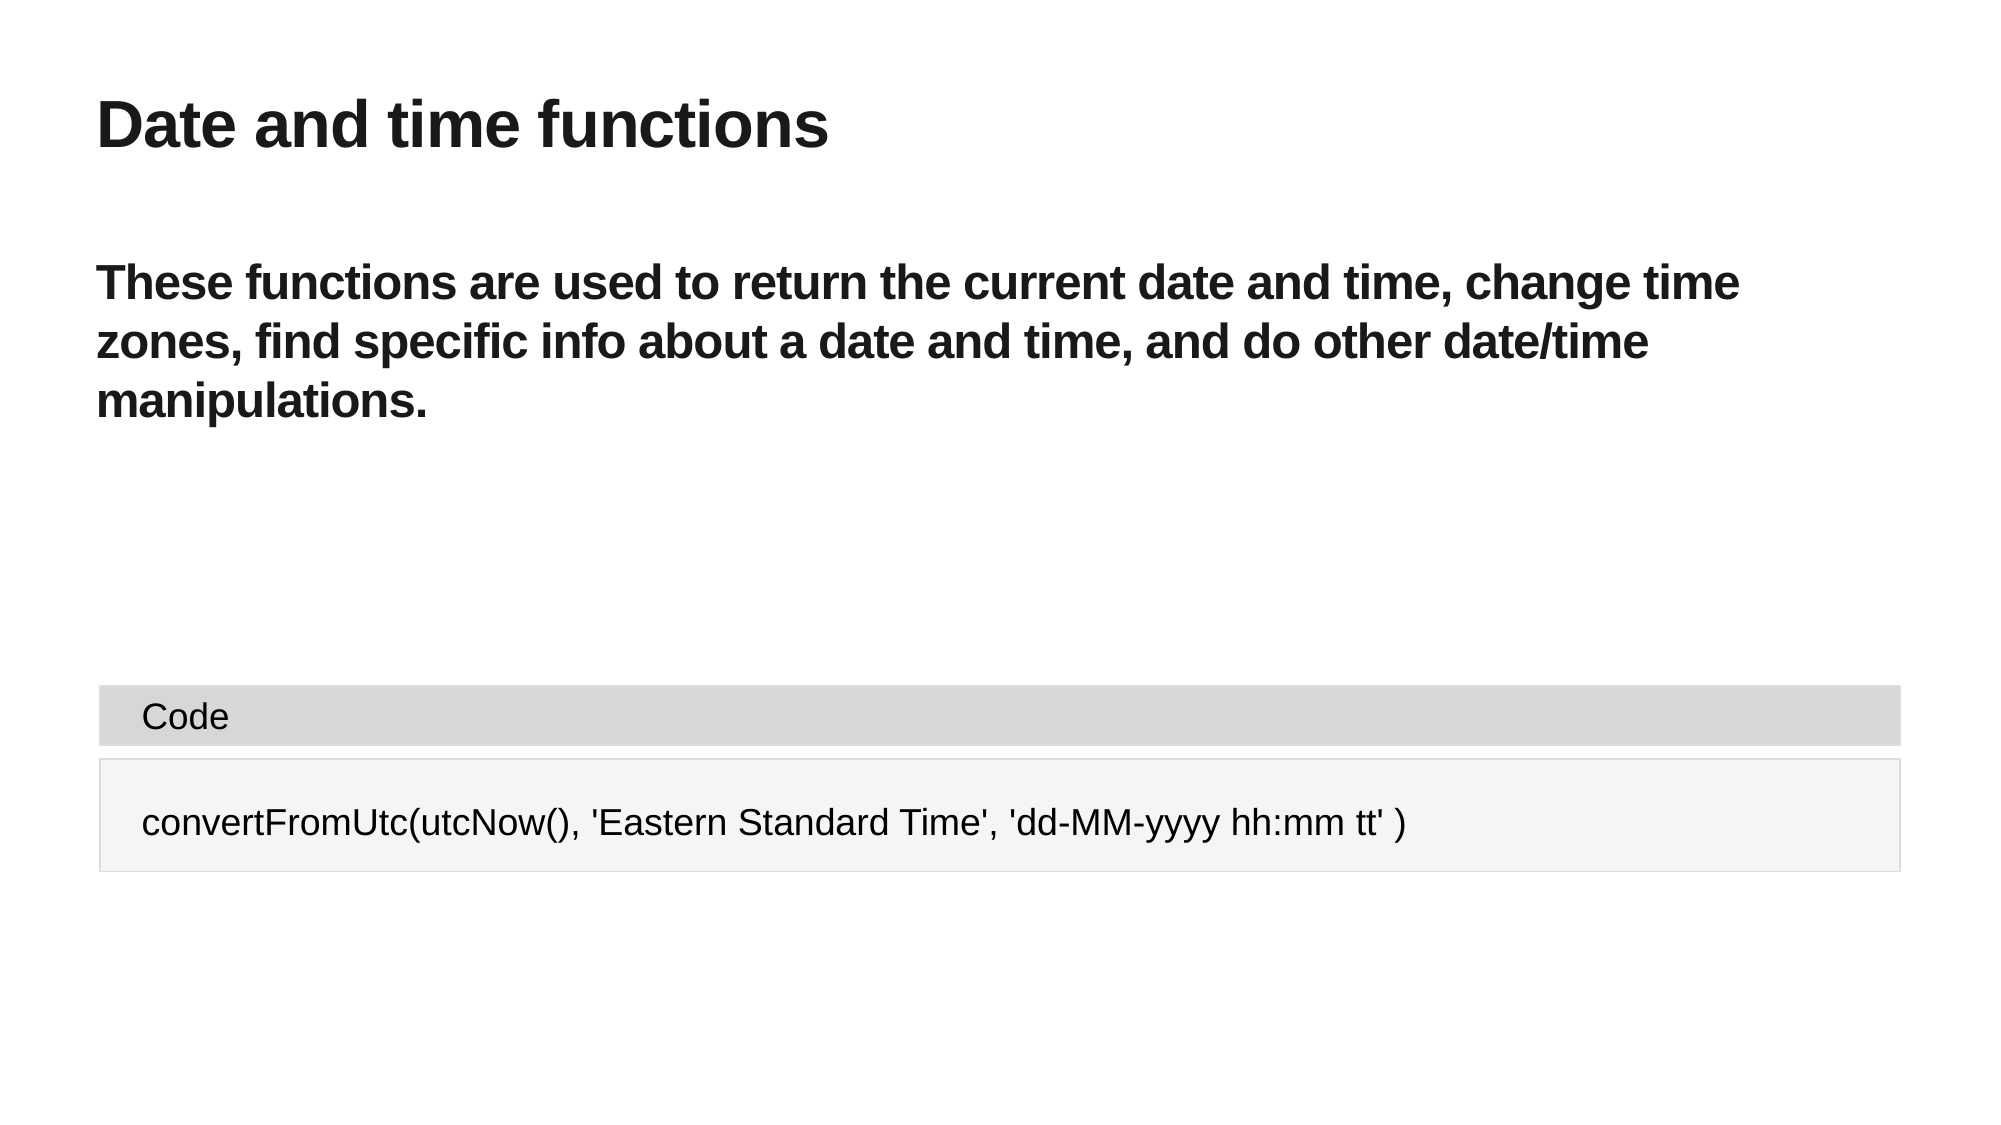

# Date and time functions
These functions are used to return the current date and time, change time zones, find specific info about a date and time, and do other date/time manipulations.
Code
convertFromUtc(utcNow(), 'Eastern Standard Time', 'dd-MM-yyyy hh:mm tt' )